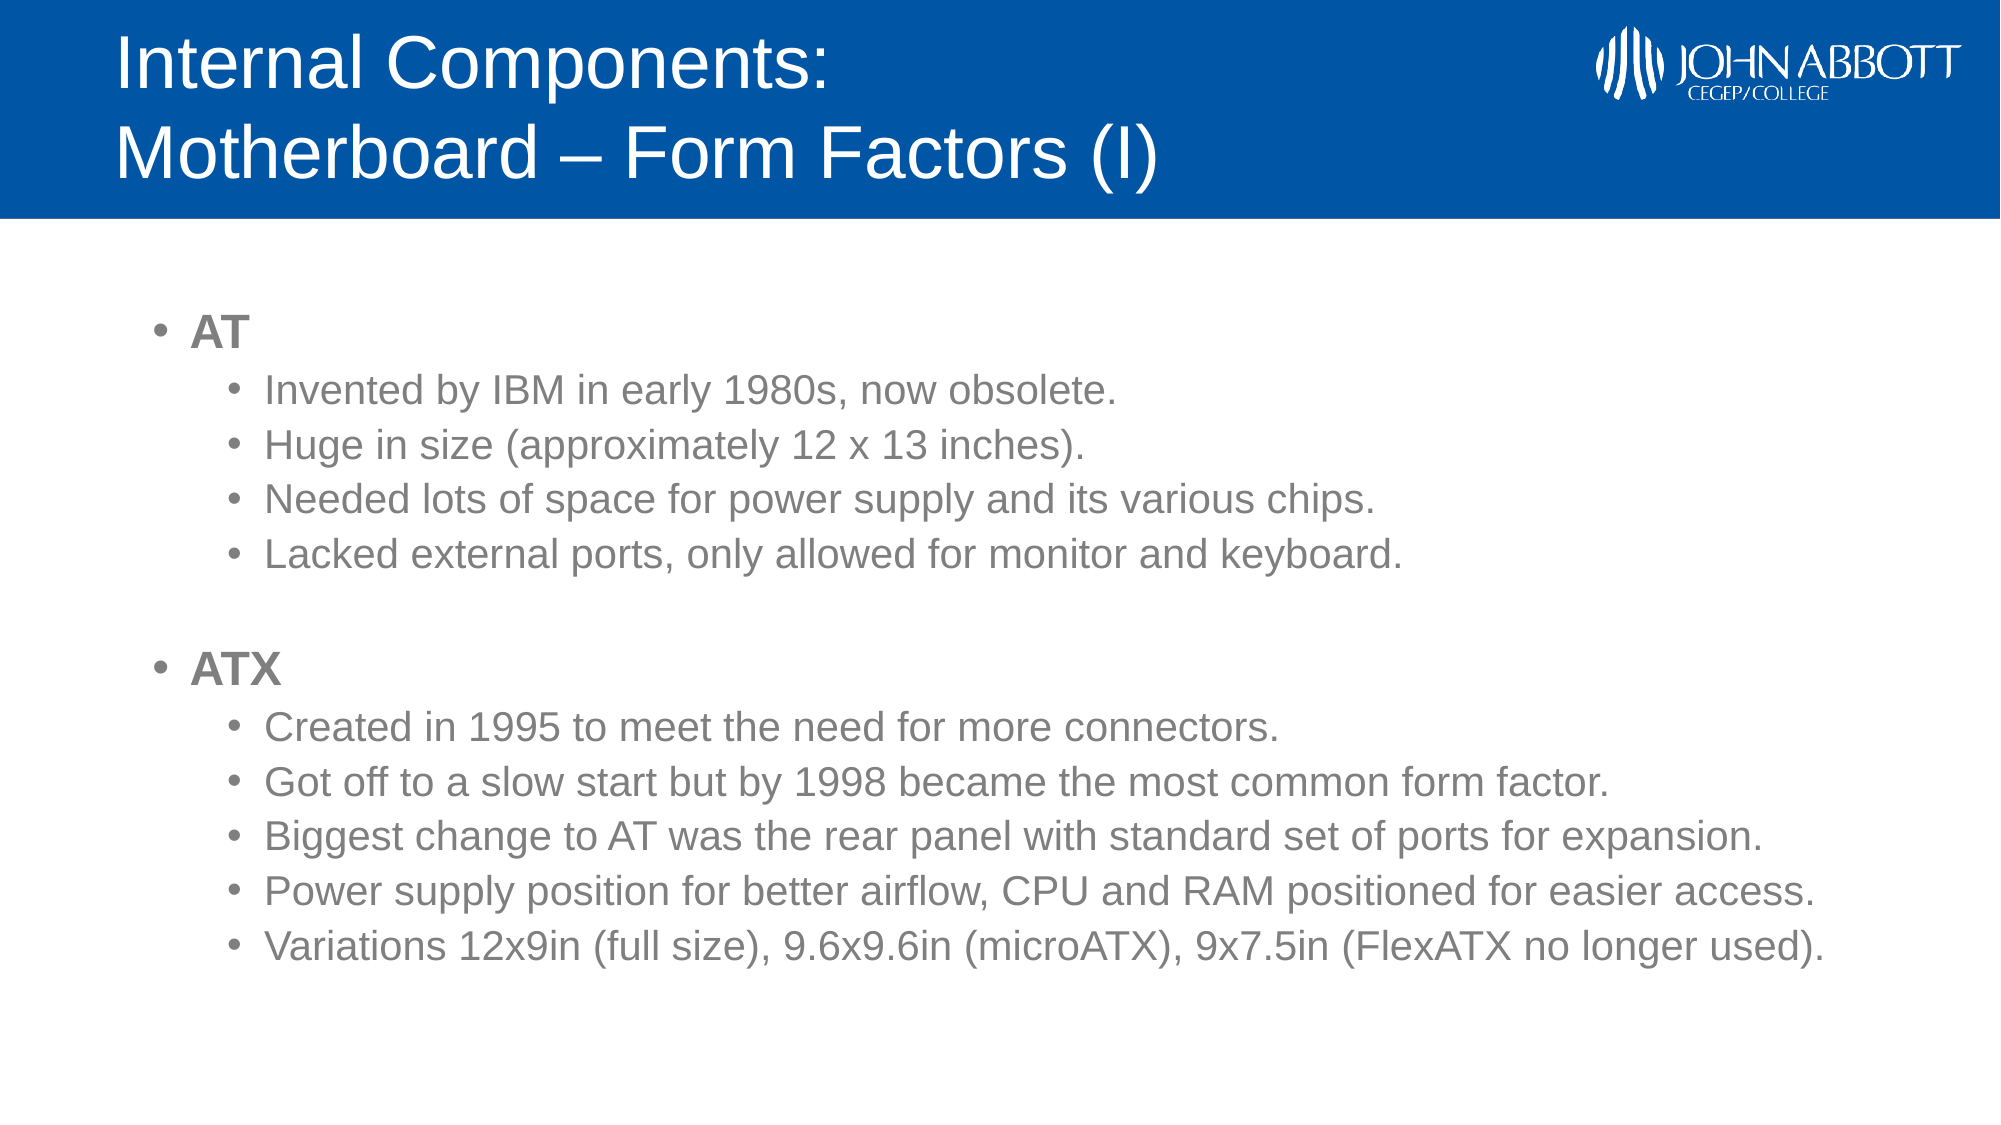

# Internal Components: Motherboard – Form Factors (I)
AT
Invented by IBM in early 1980s, now obsolete.
Huge in size (approximately 12 x 13 inches).
Needed lots of space for power supply and its various chips.
Lacked external ports, only allowed for monitor and keyboard.

ATX
Created in 1995 to meet the need for more connectors.
Got off to a slow start but by 1998 became the most common form factor.
Biggest change to AT was the rear panel with standard set of ports for expansion.
Power supply position for better airflow, CPU and RAM positioned for easier access.
Variations 12x9in (full size), 9.6x9.6in (microATX), 9x7.5in (FlexATX no longer used).